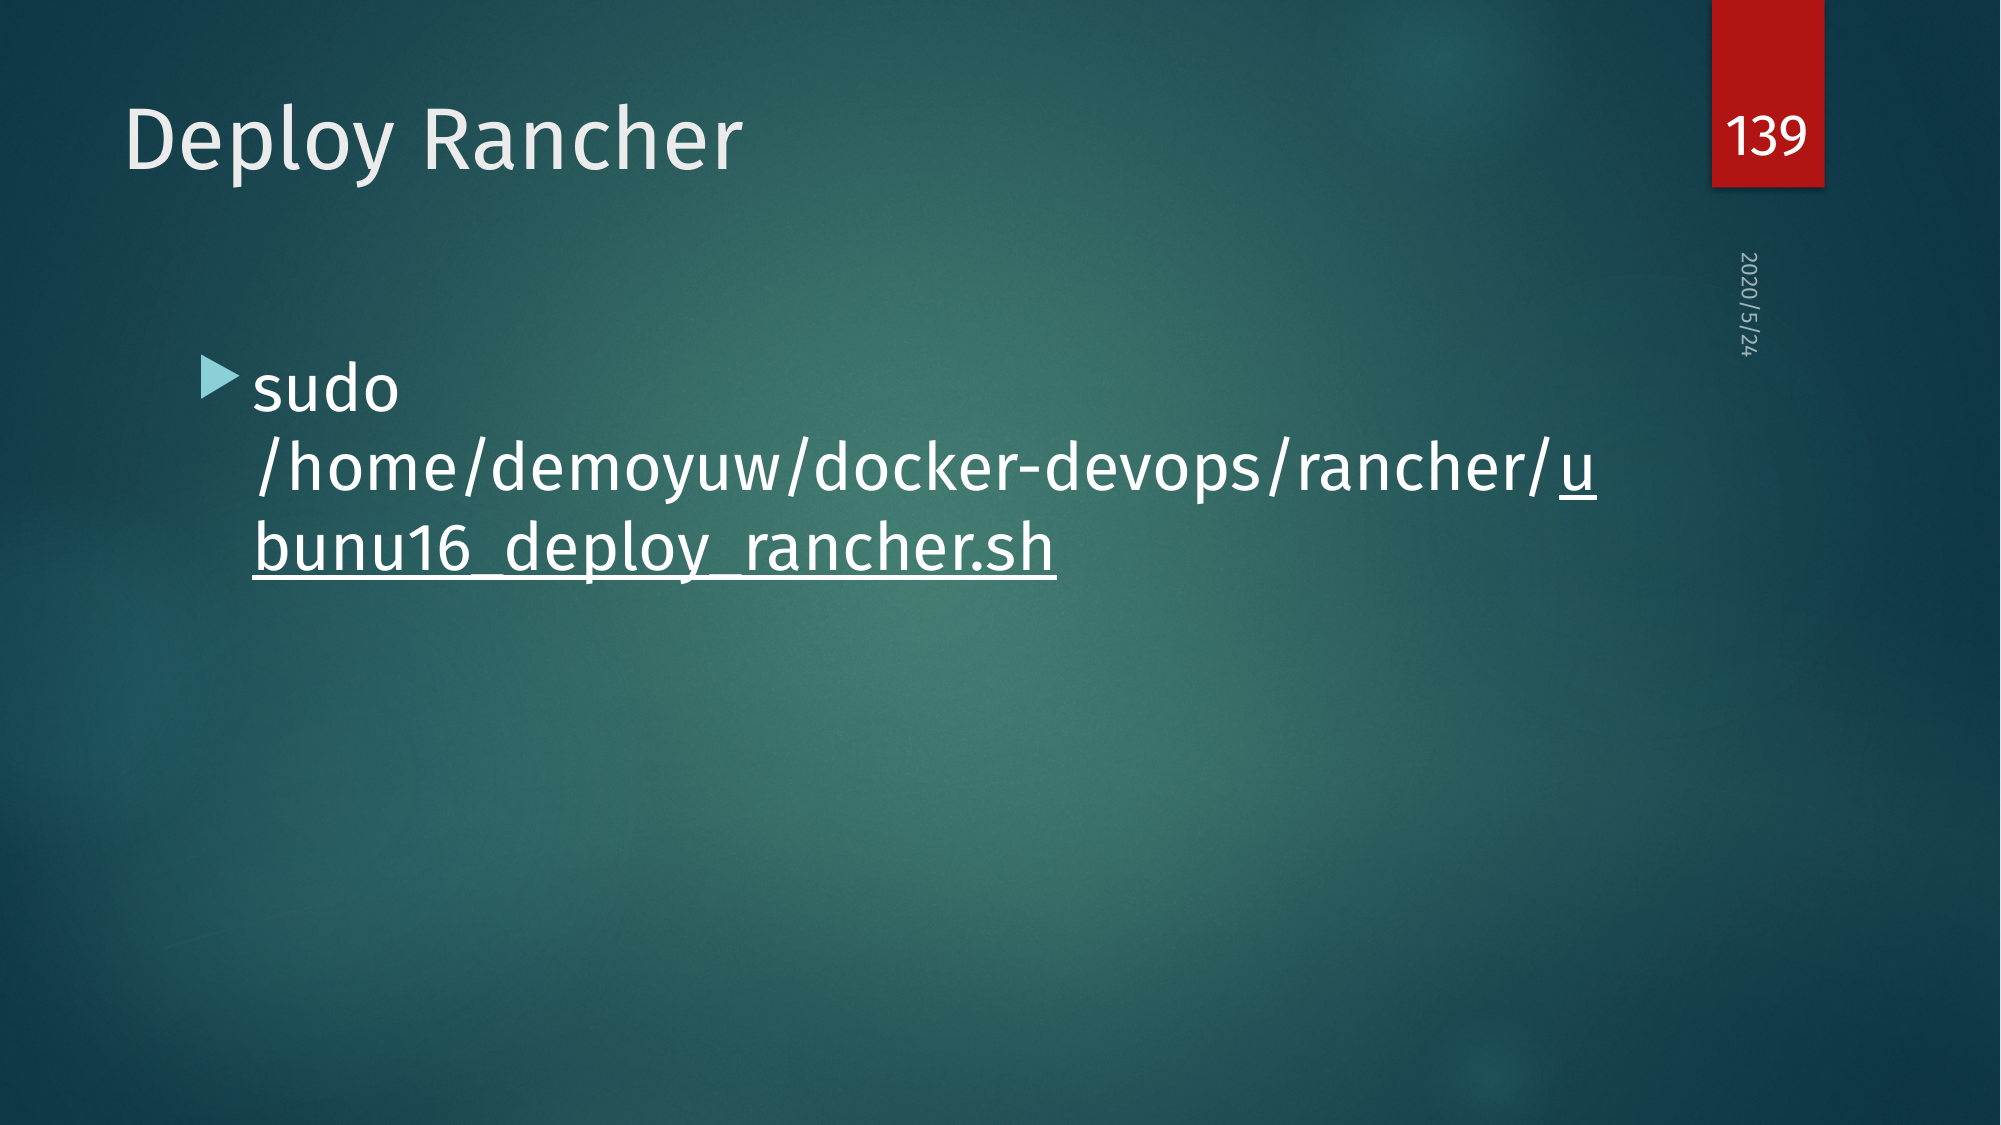

139
# Deploy Rancher
2020/5/24
sudo /home/demoyuw/docker-devops/rancher/ubunu16_deploy_rancher.sh